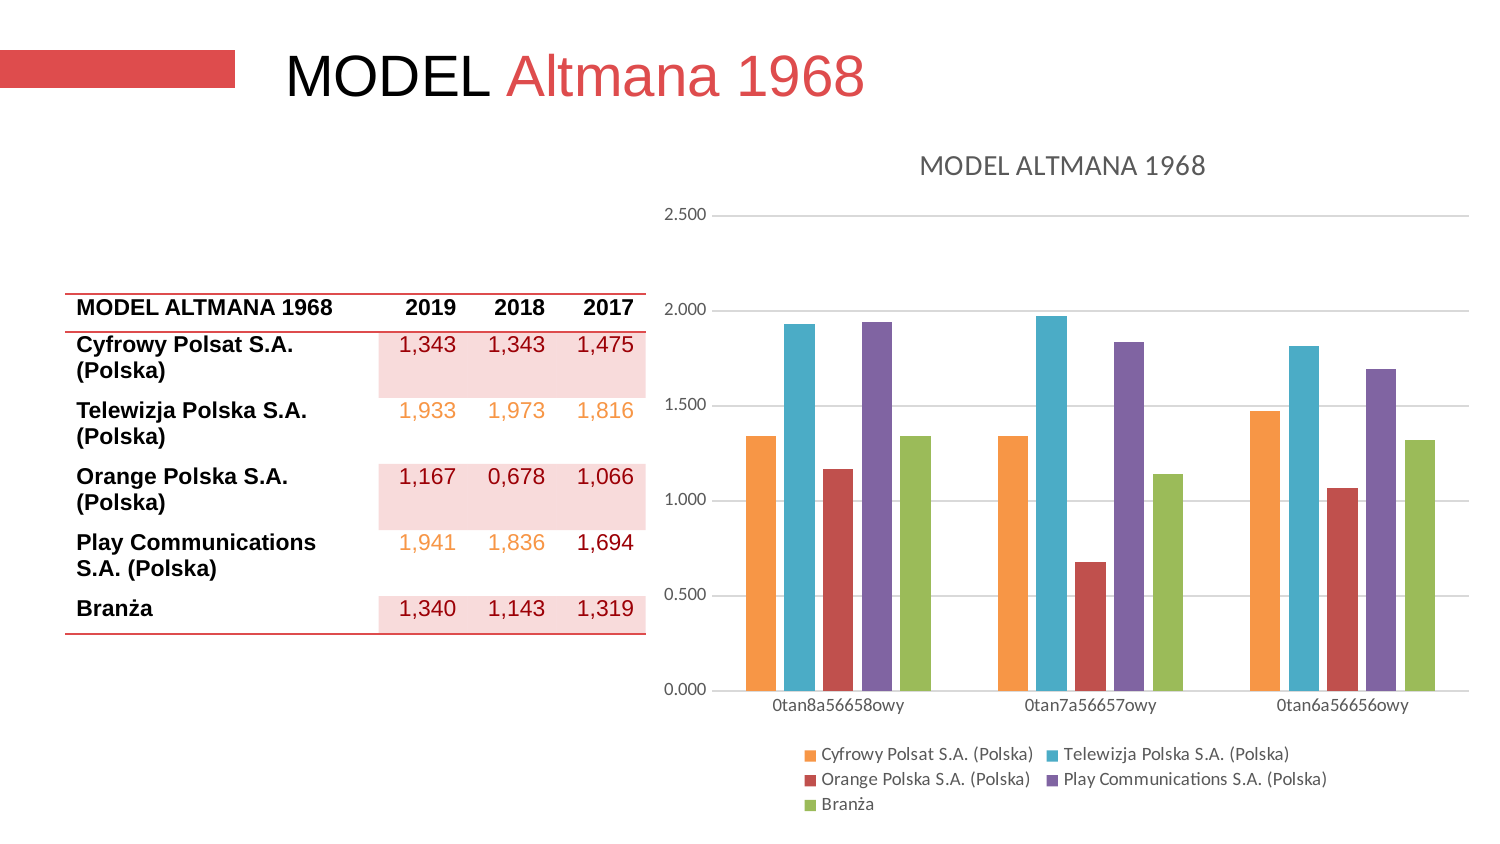

# MODEL Altmana 1968

### Chart: MODEL ALTMANA 1968

| Category | Cyfrowy Polsat S.A. (Polska) | Telewizja Polska S.A. (Polska) | Orange Polska S.A. (Polska) | Play Communications S.A. (Polska) | Branża |
|---|---|---|---|---|---|
| 2019 | 1.3425218373395684 | 1.9332409682334253 | 1.1667461493809563 | 1.9408746538375792 | 1.3402843844239811 |
| 2018 | 1.3433676892734407 | 1.9729057725705144 | 0.678151146399574 | 1.835523132459476 | 1.1431664379298012 |
| 2017 | 1.475059769900177 | 1.8157636565876154 | 1.0664145862313141 | 1.6941955633634316 | 1.318990218257218 |
| MODEL ALTMANA 1968 | 2019 | 2018 | 2017 |
| --- | --- | --- | --- |
| Cyfrowy Polsat S.A. (Polska) | 1,343 | 1,343 | 1,475 |
| Telewizja Polska S.A. (Polska) | 1,933 | 1,973 | 1,816 |
| Orange Polska S.A. (Polska) | 1,167 | 0,678 | 1,066 |
| Play Communications S.A. (Polska) | 1,941 | 1,836 | 1,694 |
| Branża | 1,340 | 1,143 | 1,319 |